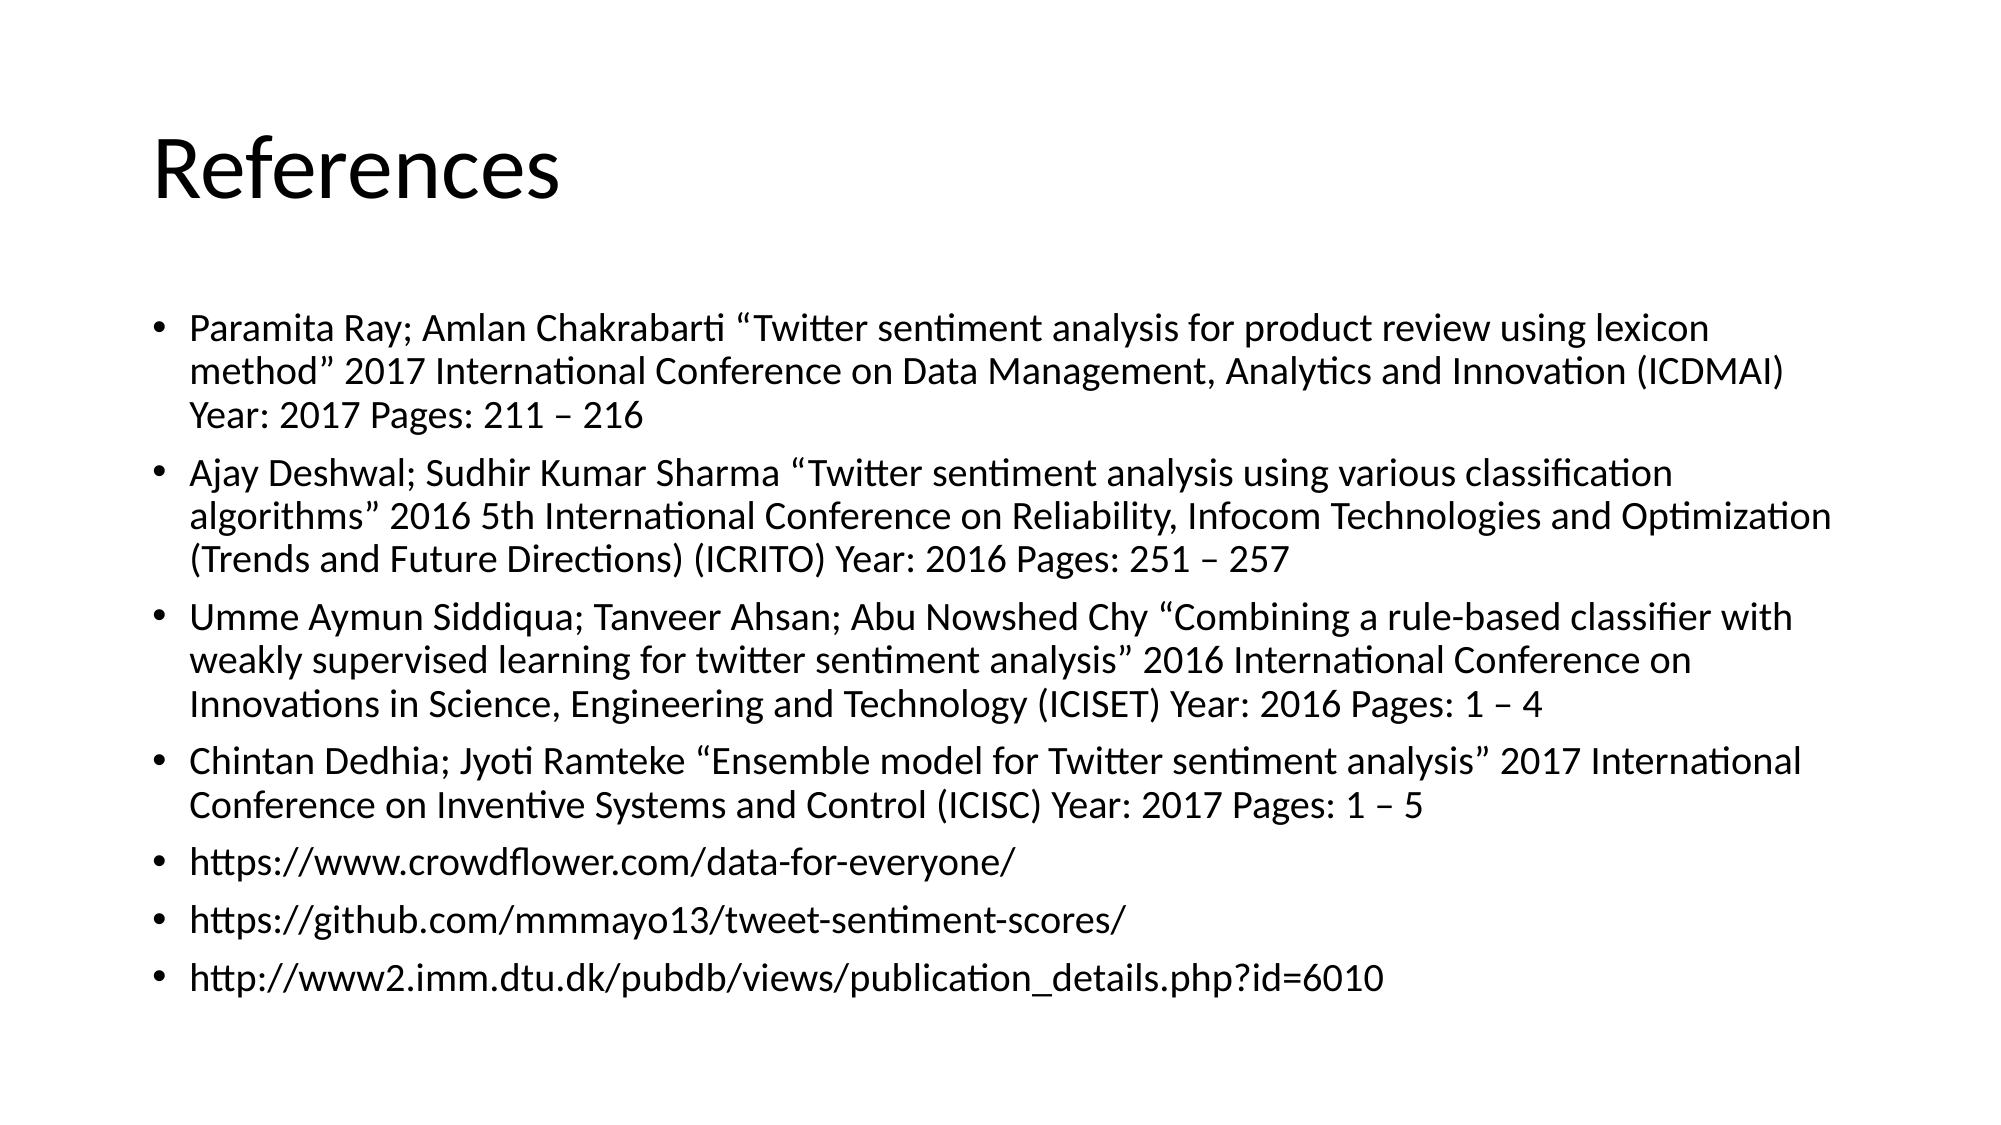

# References
Paramita Ray; Amlan Chakrabarti “Twitter sentiment analysis for product review using lexicon method” 2017 International Conference on Data Management, Analytics and Innovation (ICDMAI) Year: 2017 Pages: 211 – 216
Ajay Deshwal; Sudhir Kumar Sharma “Twitter sentiment analysis using various classification algorithms” 2016 5th International Conference on Reliability, Infocom Technologies and Optimization (Trends and Future Directions) (ICRITO) Year: 2016 Pages: 251 – 257
Umme Aymun Siddiqua; Tanveer Ahsan; Abu Nowshed Chy “Combining a rule-based classifier with weakly supervised learning for twitter sentiment analysis” 2016 International Conference on Innovations in Science, Engineering and Technology (ICISET) Year: 2016 Pages: 1 – 4
Chintan Dedhia; Jyoti Ramteke “Ensemble model for Twitter sentiment analysis” 2017 International Conference on Inventive Systems and Control (ICISC) Year: 2017 Pages: 1 – 5
https://www.crowdflower.com/data-for-everyone/
https://github.com/mmmayo13/tweet-sentiment-scores/
http://www2.imm.dtu.dk/pubdb/views/publication_details.php?id=6010